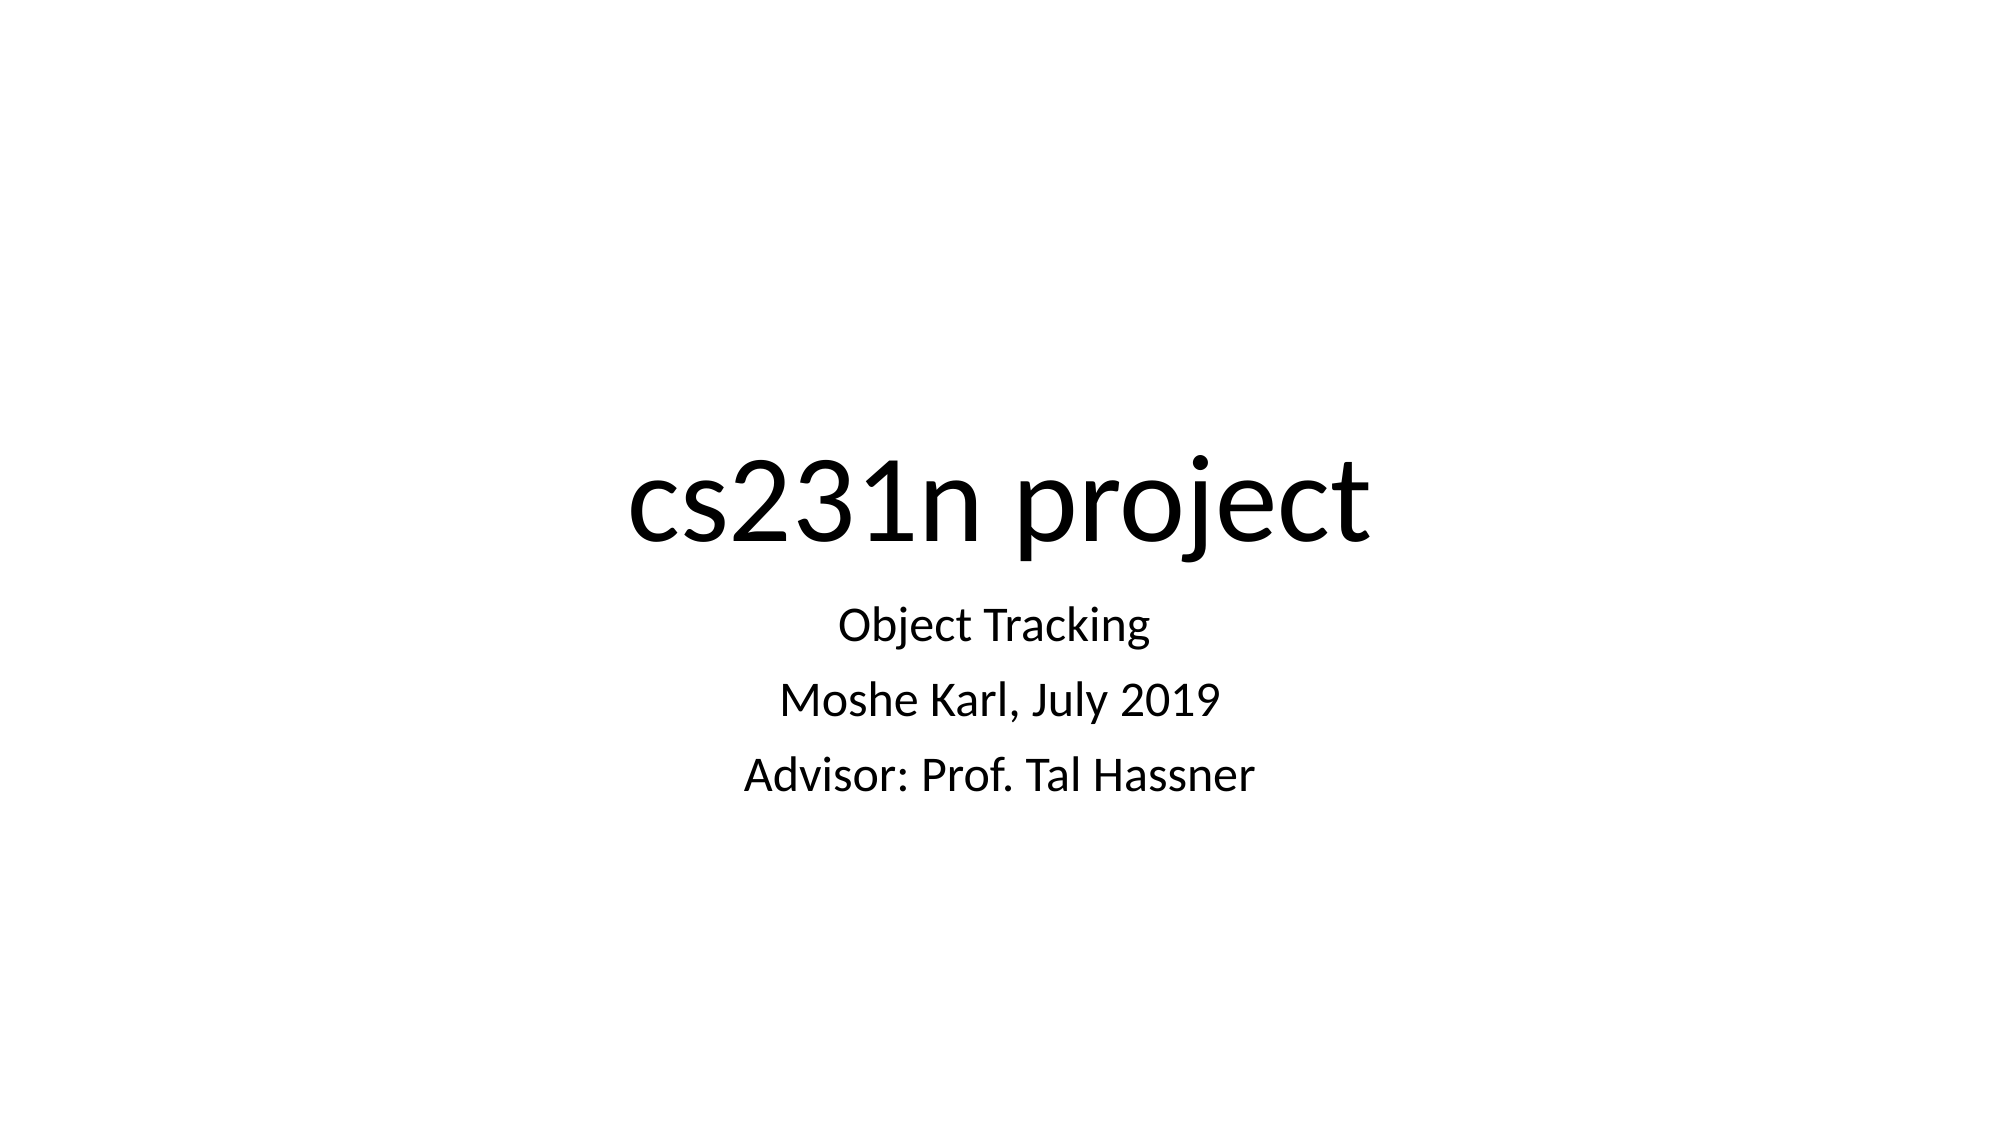

# cs231n project
Object Tracking
Moshe Karl, July 2019
Advisor: Prof. Tal Hassner